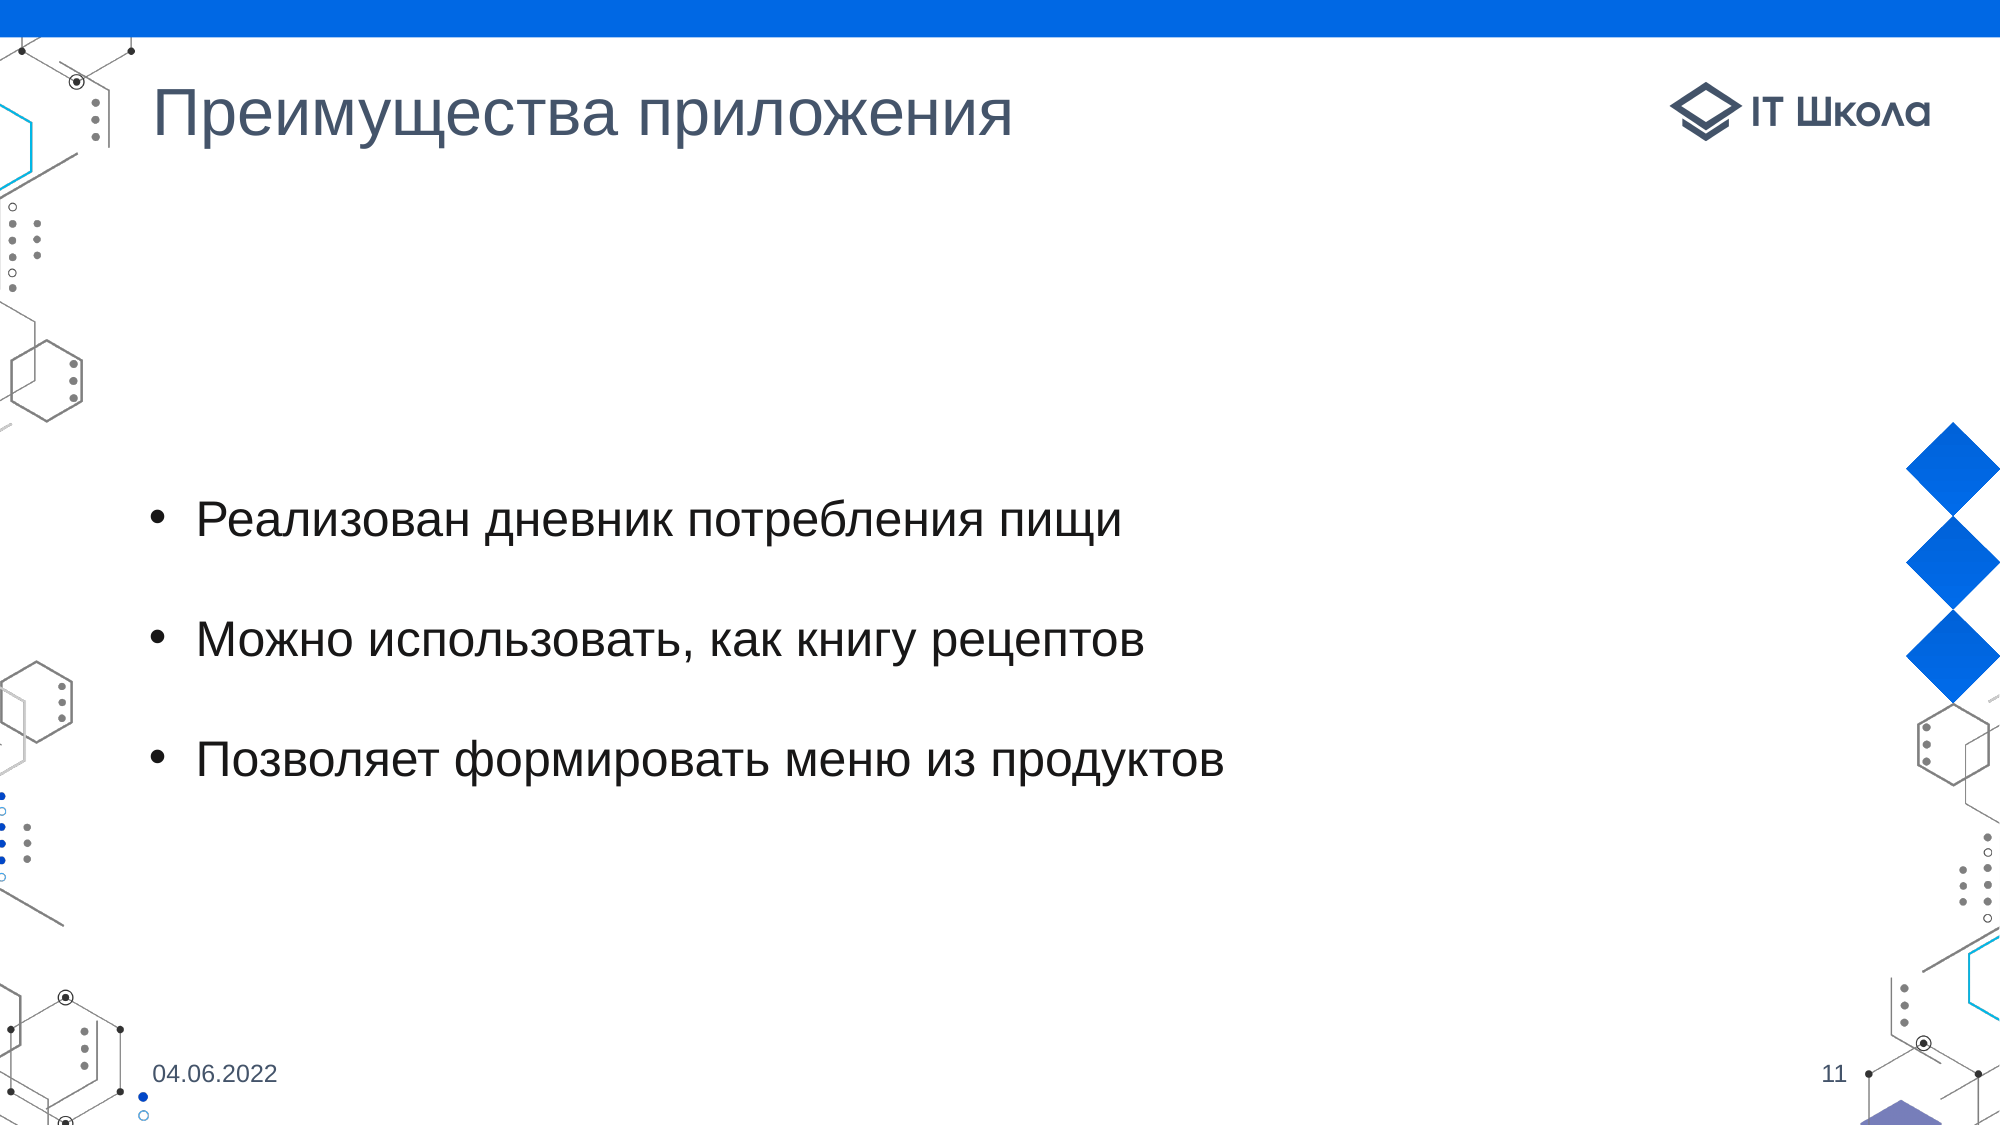

# Преимущества приложения
Реализован дневник потребления пищи
Можно использовать, как книгу рецептов
Позволяет формировать меню из продуктов
04.06.2022
11